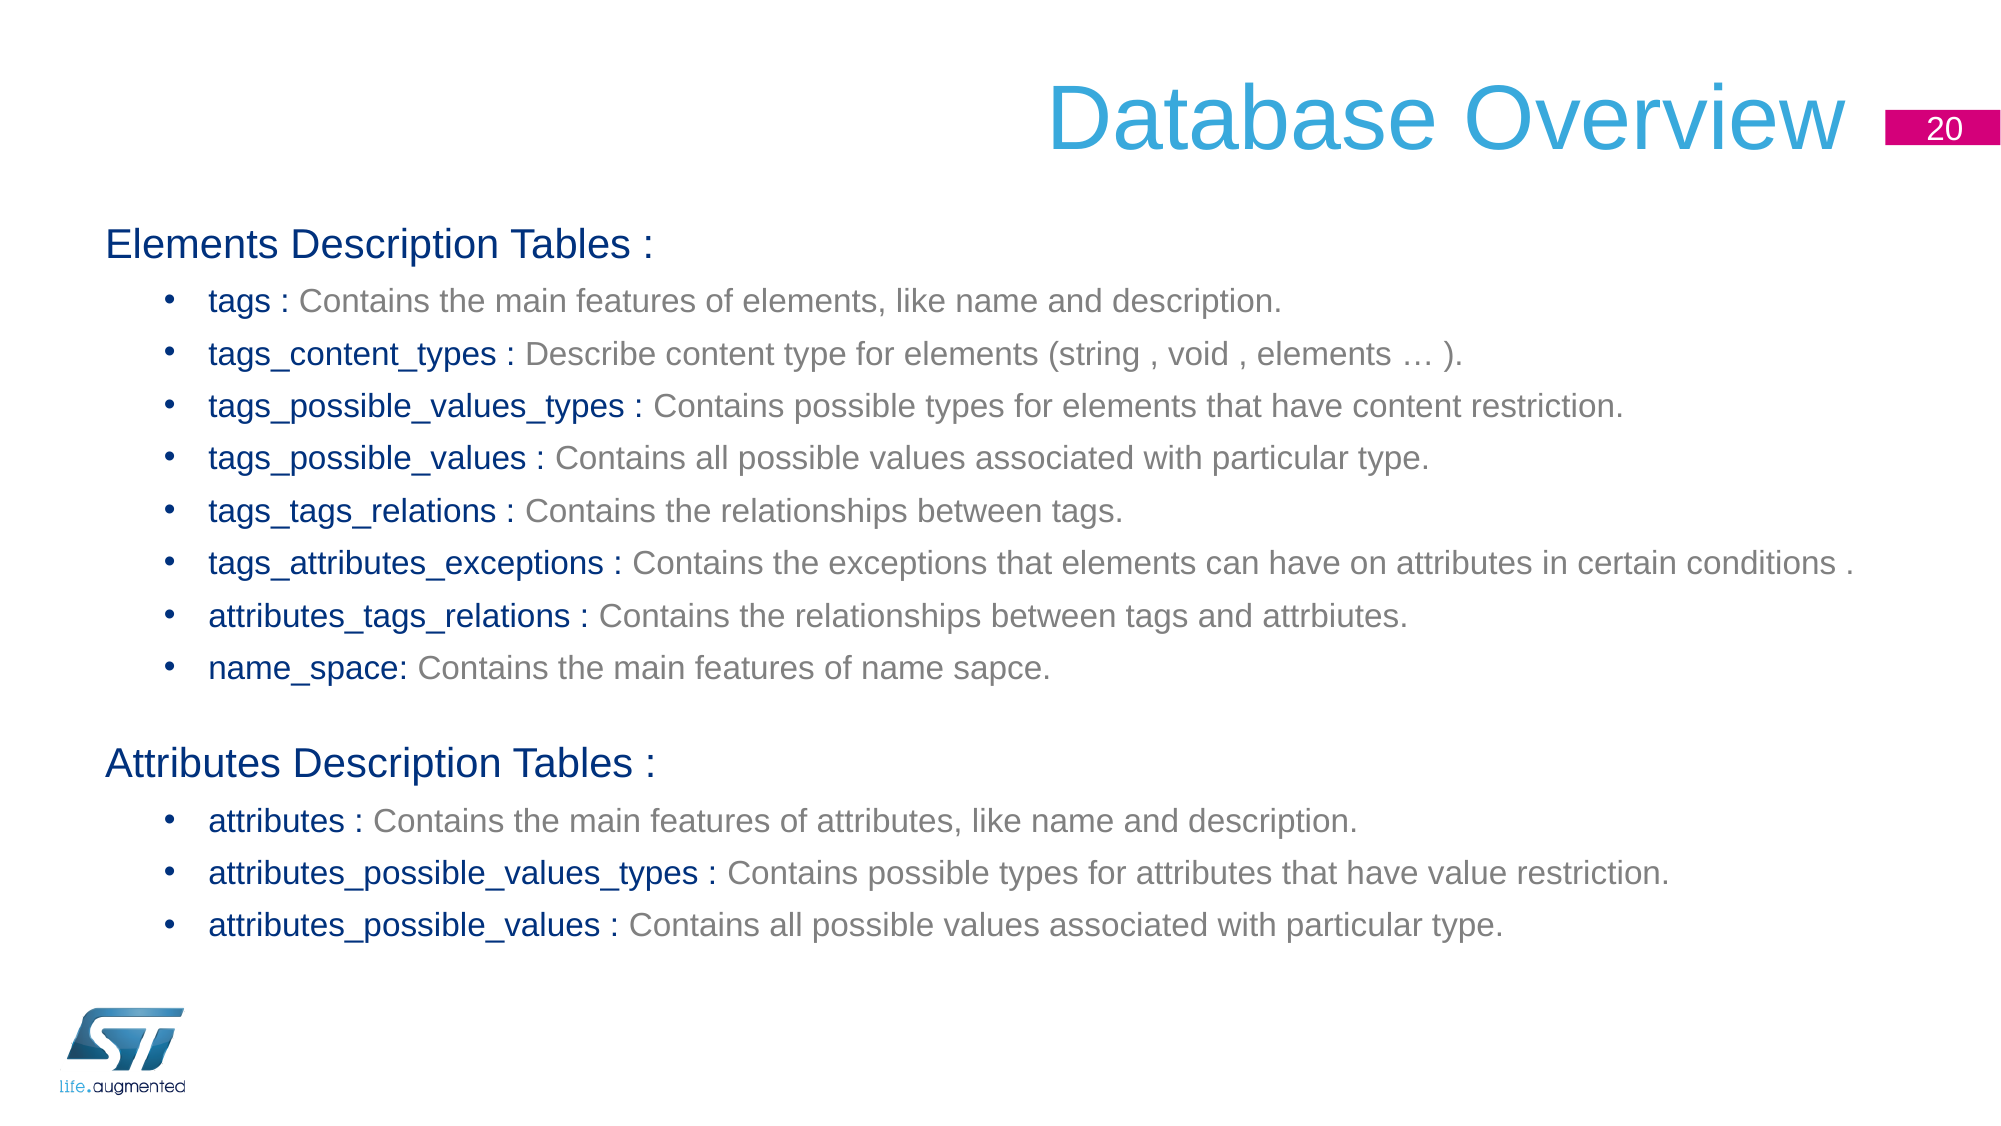

# Database Overview
20
Elements Description Tables :
tags : Contains the main features of elements, like name and description.
tags_content_types : Describe content type for elements (string , void , elements … ).
tags_possible_values_types : Contains possible types for elements that have content restriction.
tags_possible_values : Contains all possible values associated with particular type.
tags_tags_relations : Contains the relationships between tags.
tags_attributes_exceptions : Contains the exceptions that elements can have on attributes in certain conditions .
attributes_tags_relations : Contains the relationships between tags and attrbiutes.
name_space: Contains the main features of name sapce.
Attributes Description Tables :
attributes : Contains the main features of attributes, like name and description.
attributes_possible_values_types : Contains possible types for attributes that have value restriction.
attributes_possible_values : Contains all possible values associated with particular type.